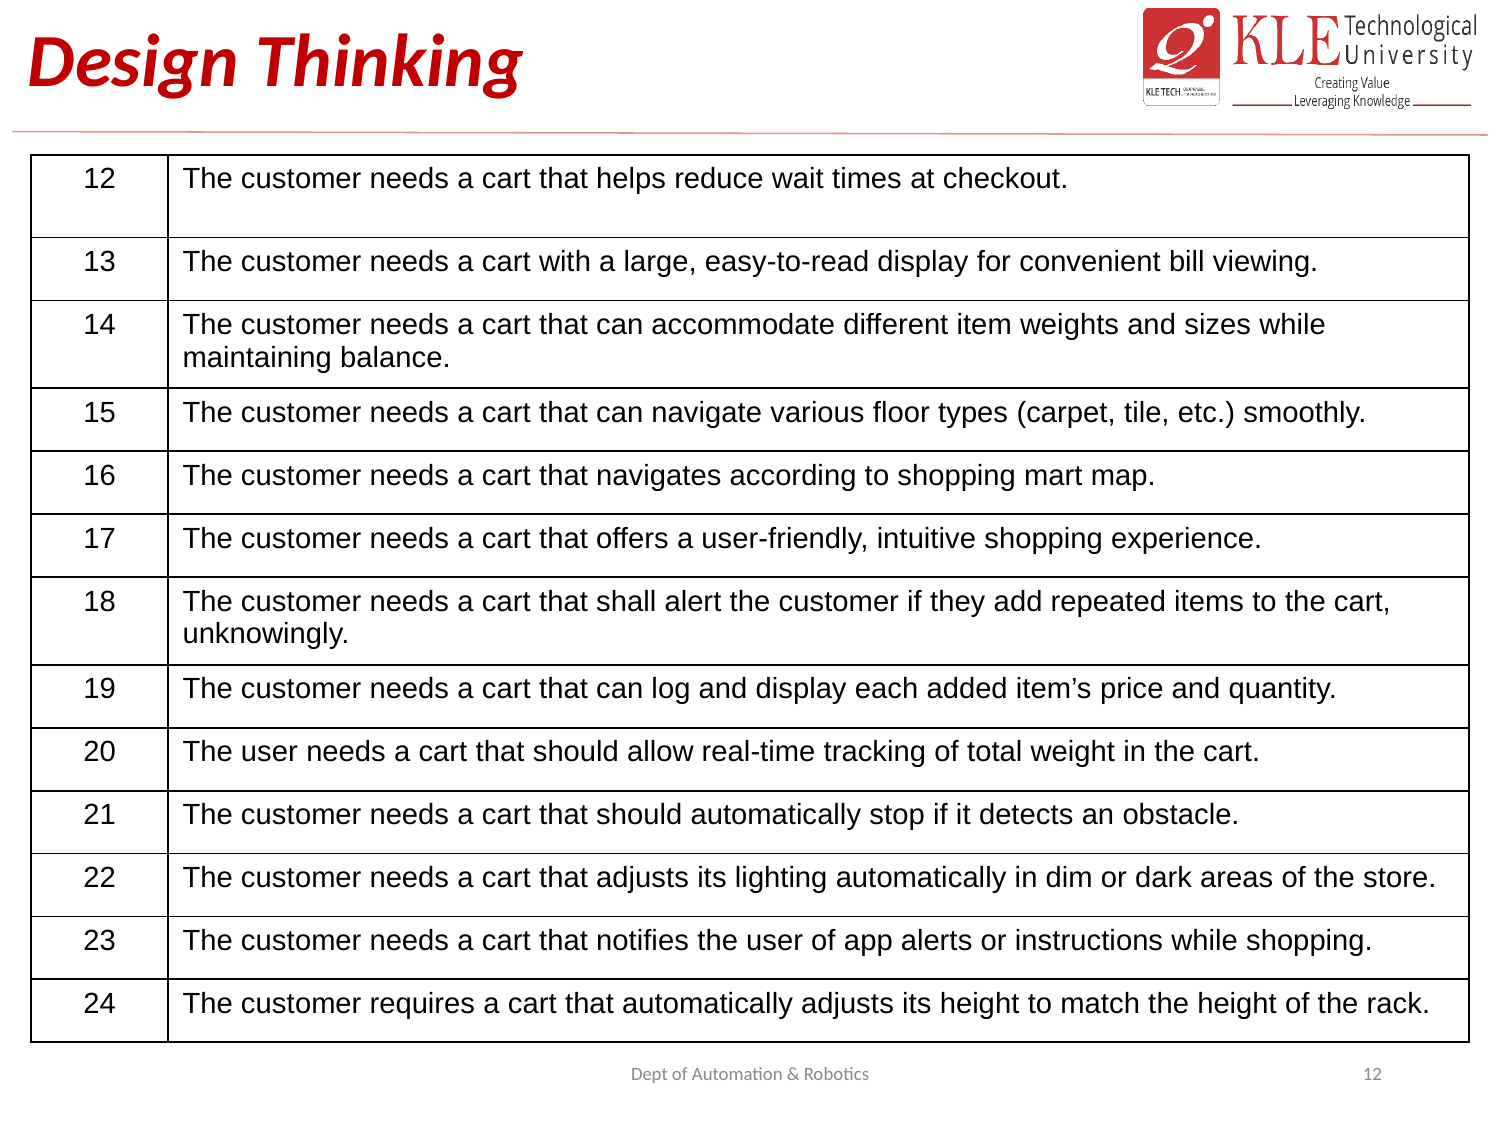

# Design Thinking
| 12 | The customer needs a cart that helps reduce wait times at checkout. |
| --- | --- |
| 13 | The customer needs a cart with a large, easy-to-read display for convenient bill viewing. |
| 14 | The customer needs a cart that can accommodate different item weights and sizes while maintaining balance. |
| 15 | The customer needs a cart that can navigate various floor types (carpet, tile, etc.) smoothly. |
| 16 | The customer needs a cart that navigates according to shopping mart map. |
| 17 | The customer needs a cart that offers a user-friendly, intuitive shopping experience. |
| 18 | The customer needs a cart that shall alert the customer if they add repeated items to the cart, unknowingly. |
| 19 | The customer needs a cart that can log and display each added item’s price and quantity. |
| 20 | The user needs a cart that should allow real-time tracking of total weight in the cart. |
| 21 | The customer needs a cart that should automatically stop if it detects an obstacle. |
| 22 | The customer needs a cart that adjusts its lighting automatically in dim or dark areas of the store. |
| 23 | The customer needs a cart that notifies the user of app alerts or instructions while shopping. |
| 24 | The customer requires a cart that automatically adjusts its height to match the height of the rack. |
Dept of Automation & Robotics
12